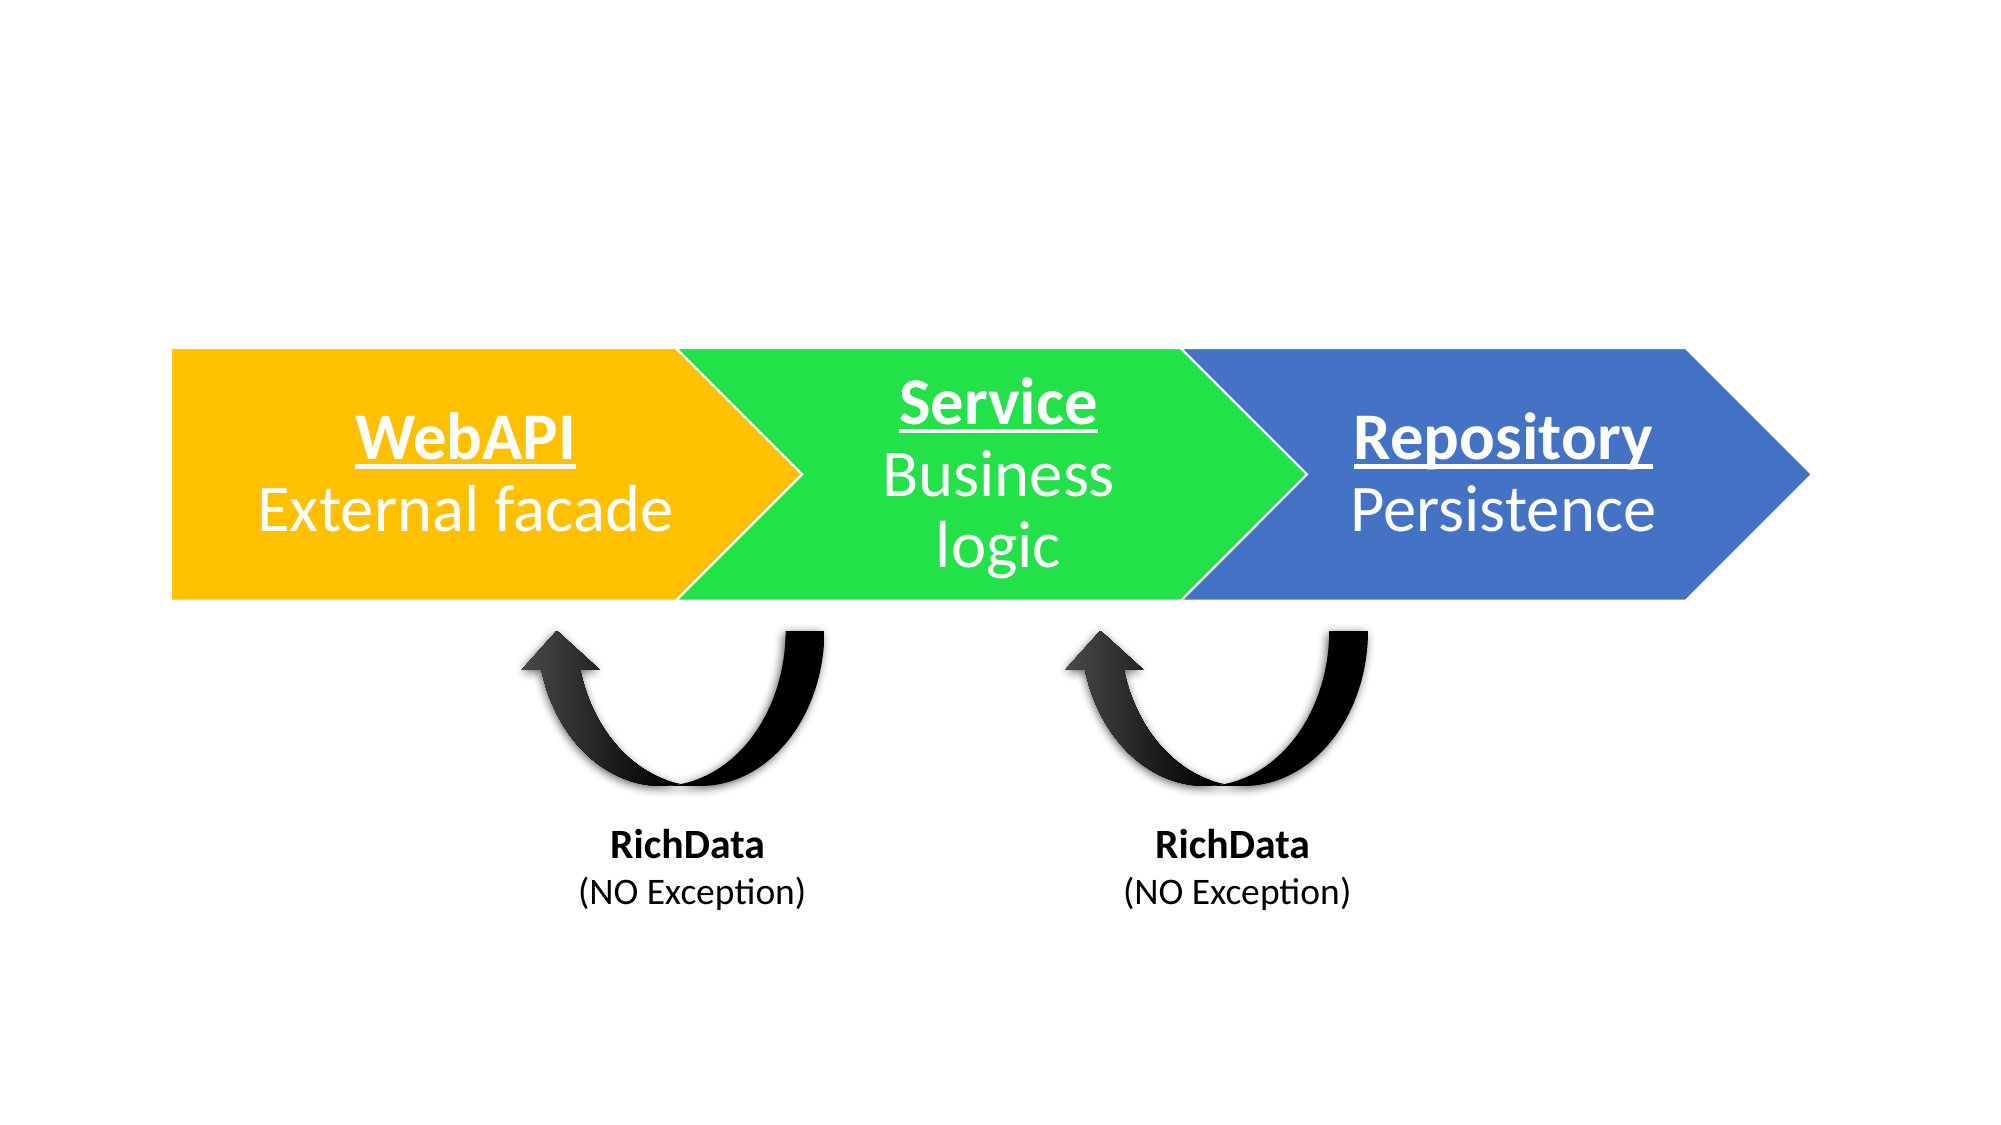

WebAPI
External facade
Service Business logic
Repository Persistence

RichData
(NO Exception)
RichData
(NO Exception)